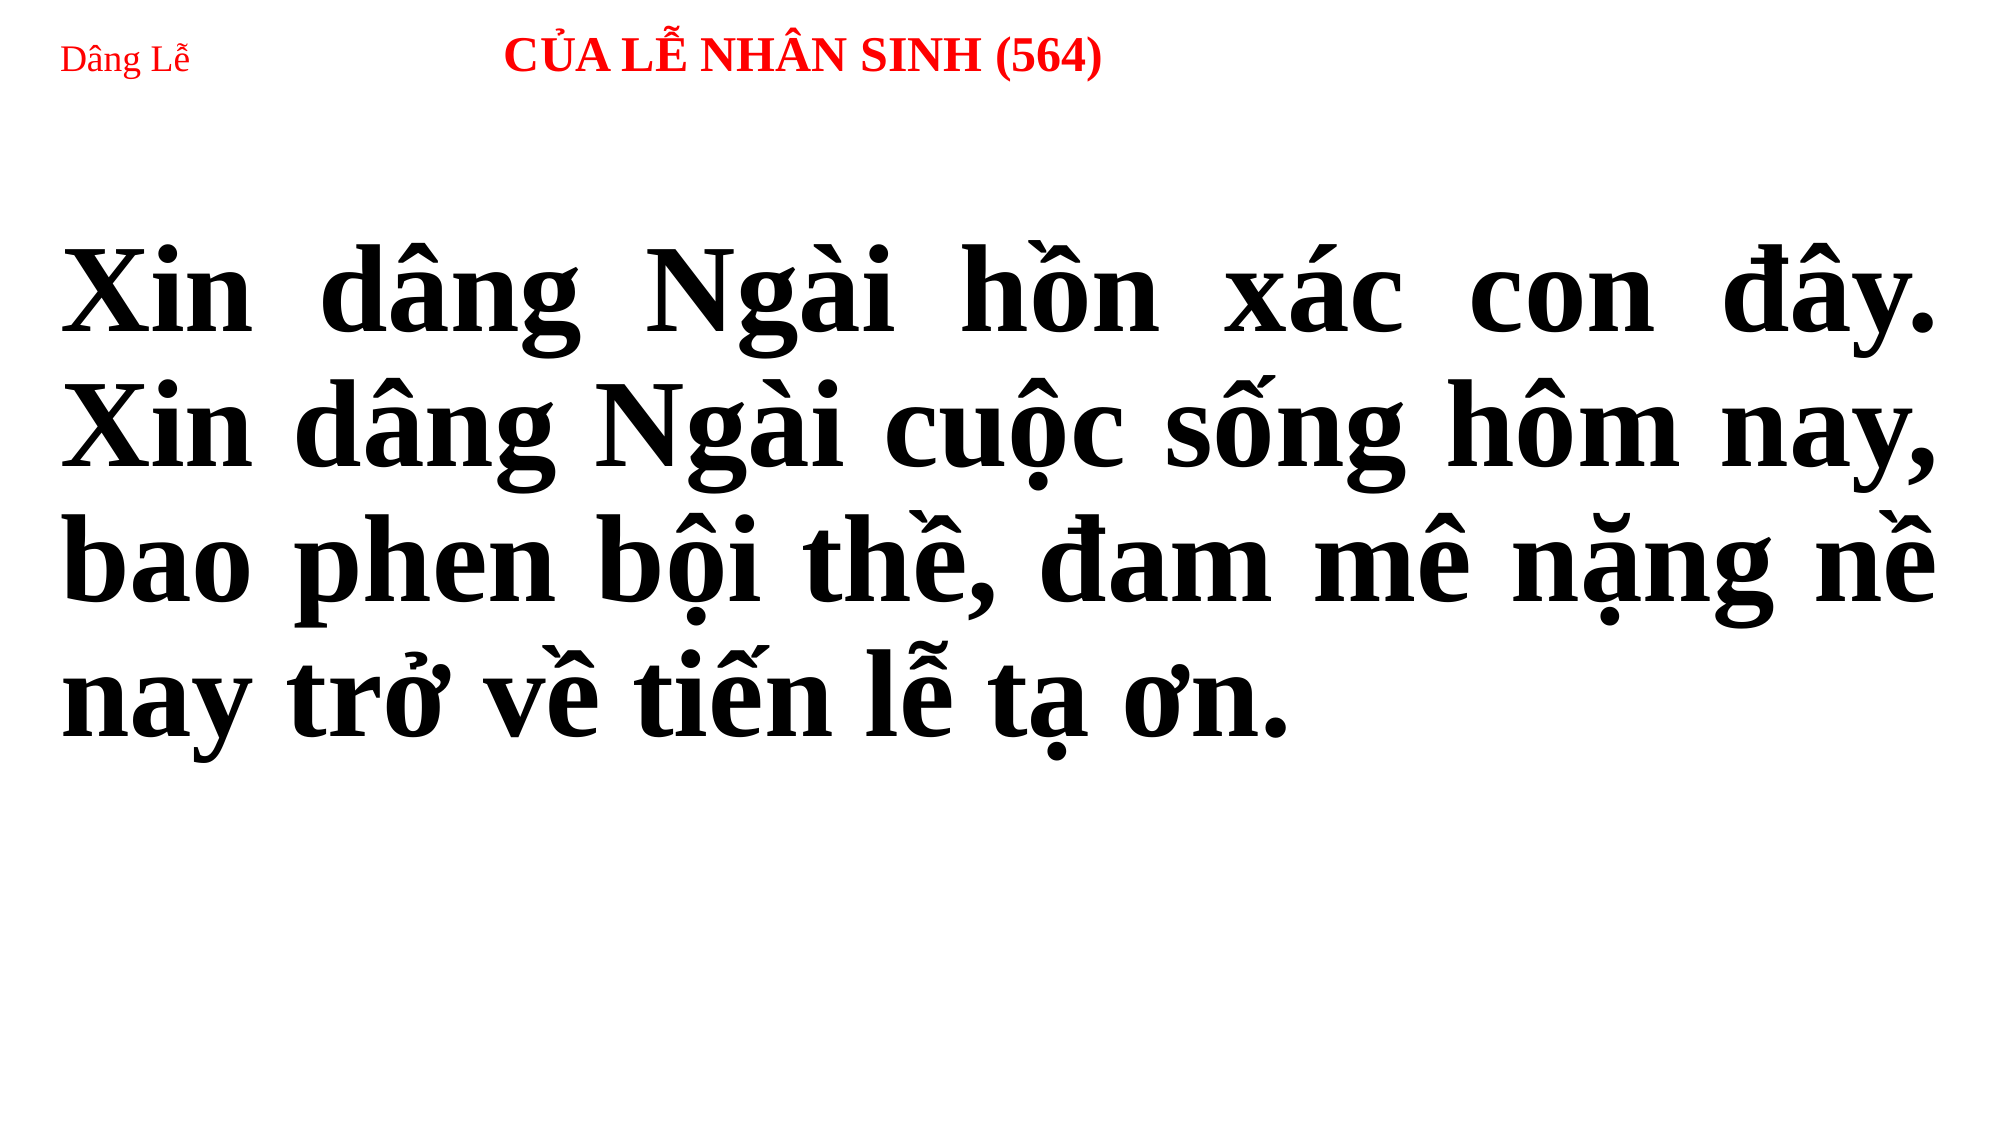

# Dâng Lễ                                 CỦA LỄ NHÂN SINH (564)
Xin dâng Ngài hồn xác con đây. Xin dâng Ngài cuộc sống hôm nay, bao phen bội thề, đam mê nặng nề nay trở về tiến lễ tạ ơn.